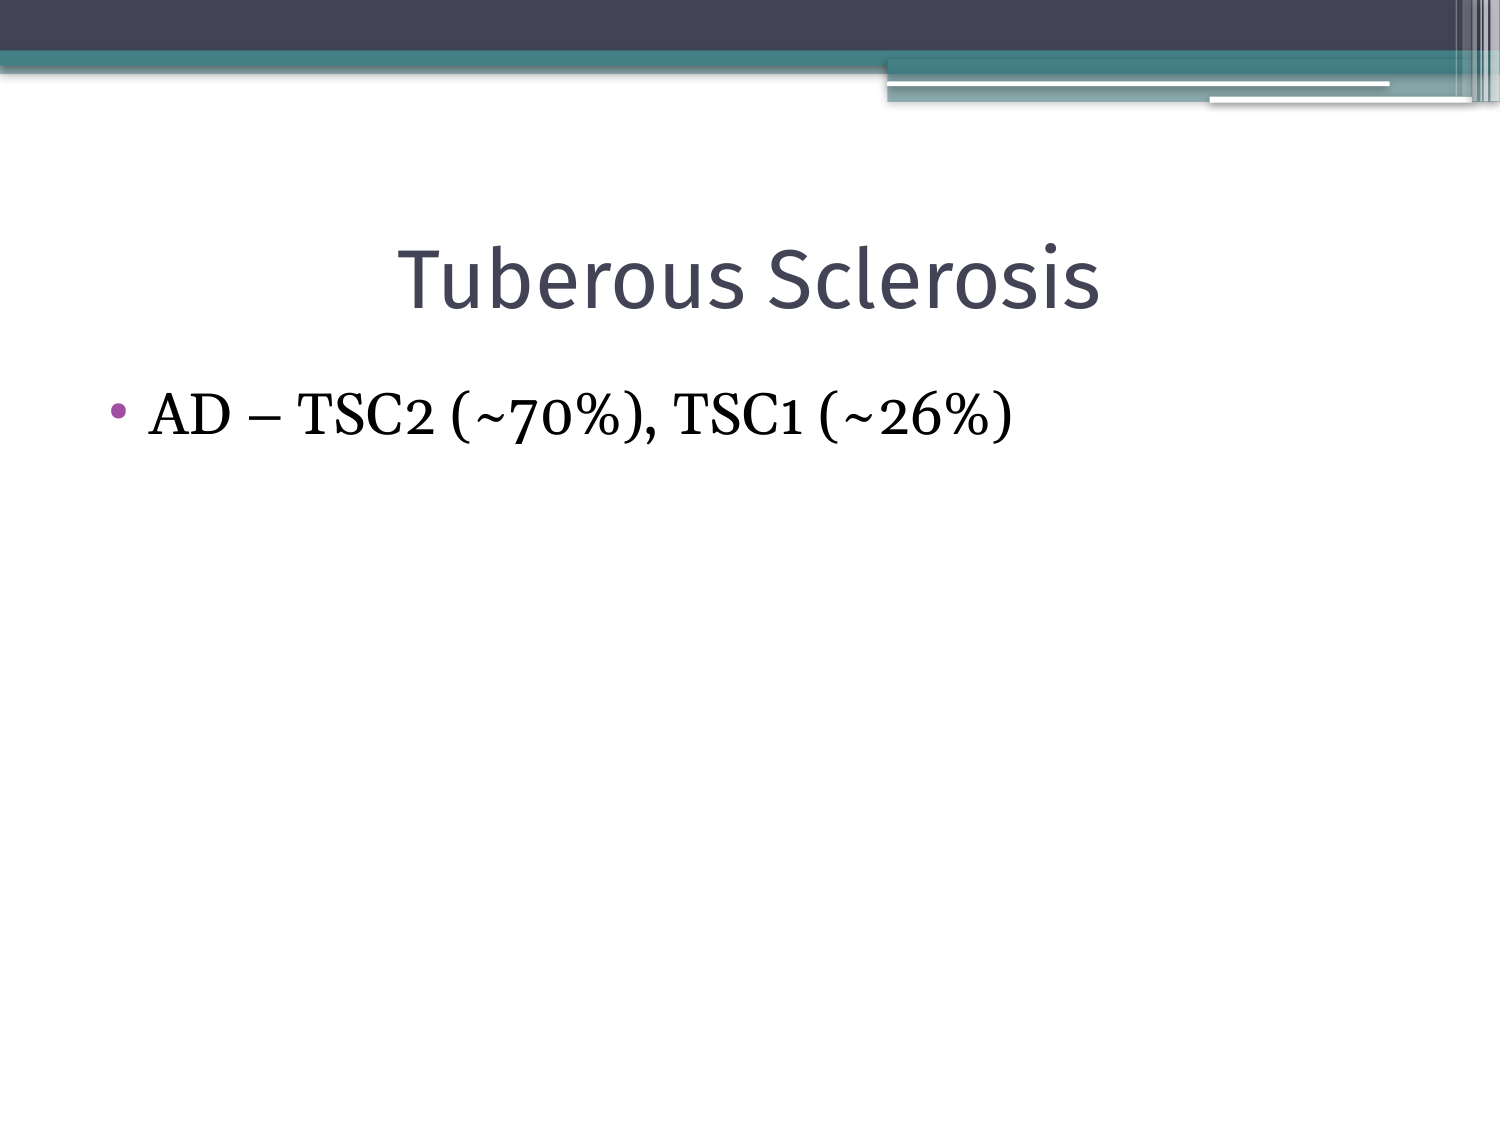

# Tuberous Sclerosis
AD – TSC2 (~70%), TSC1 (~26%)